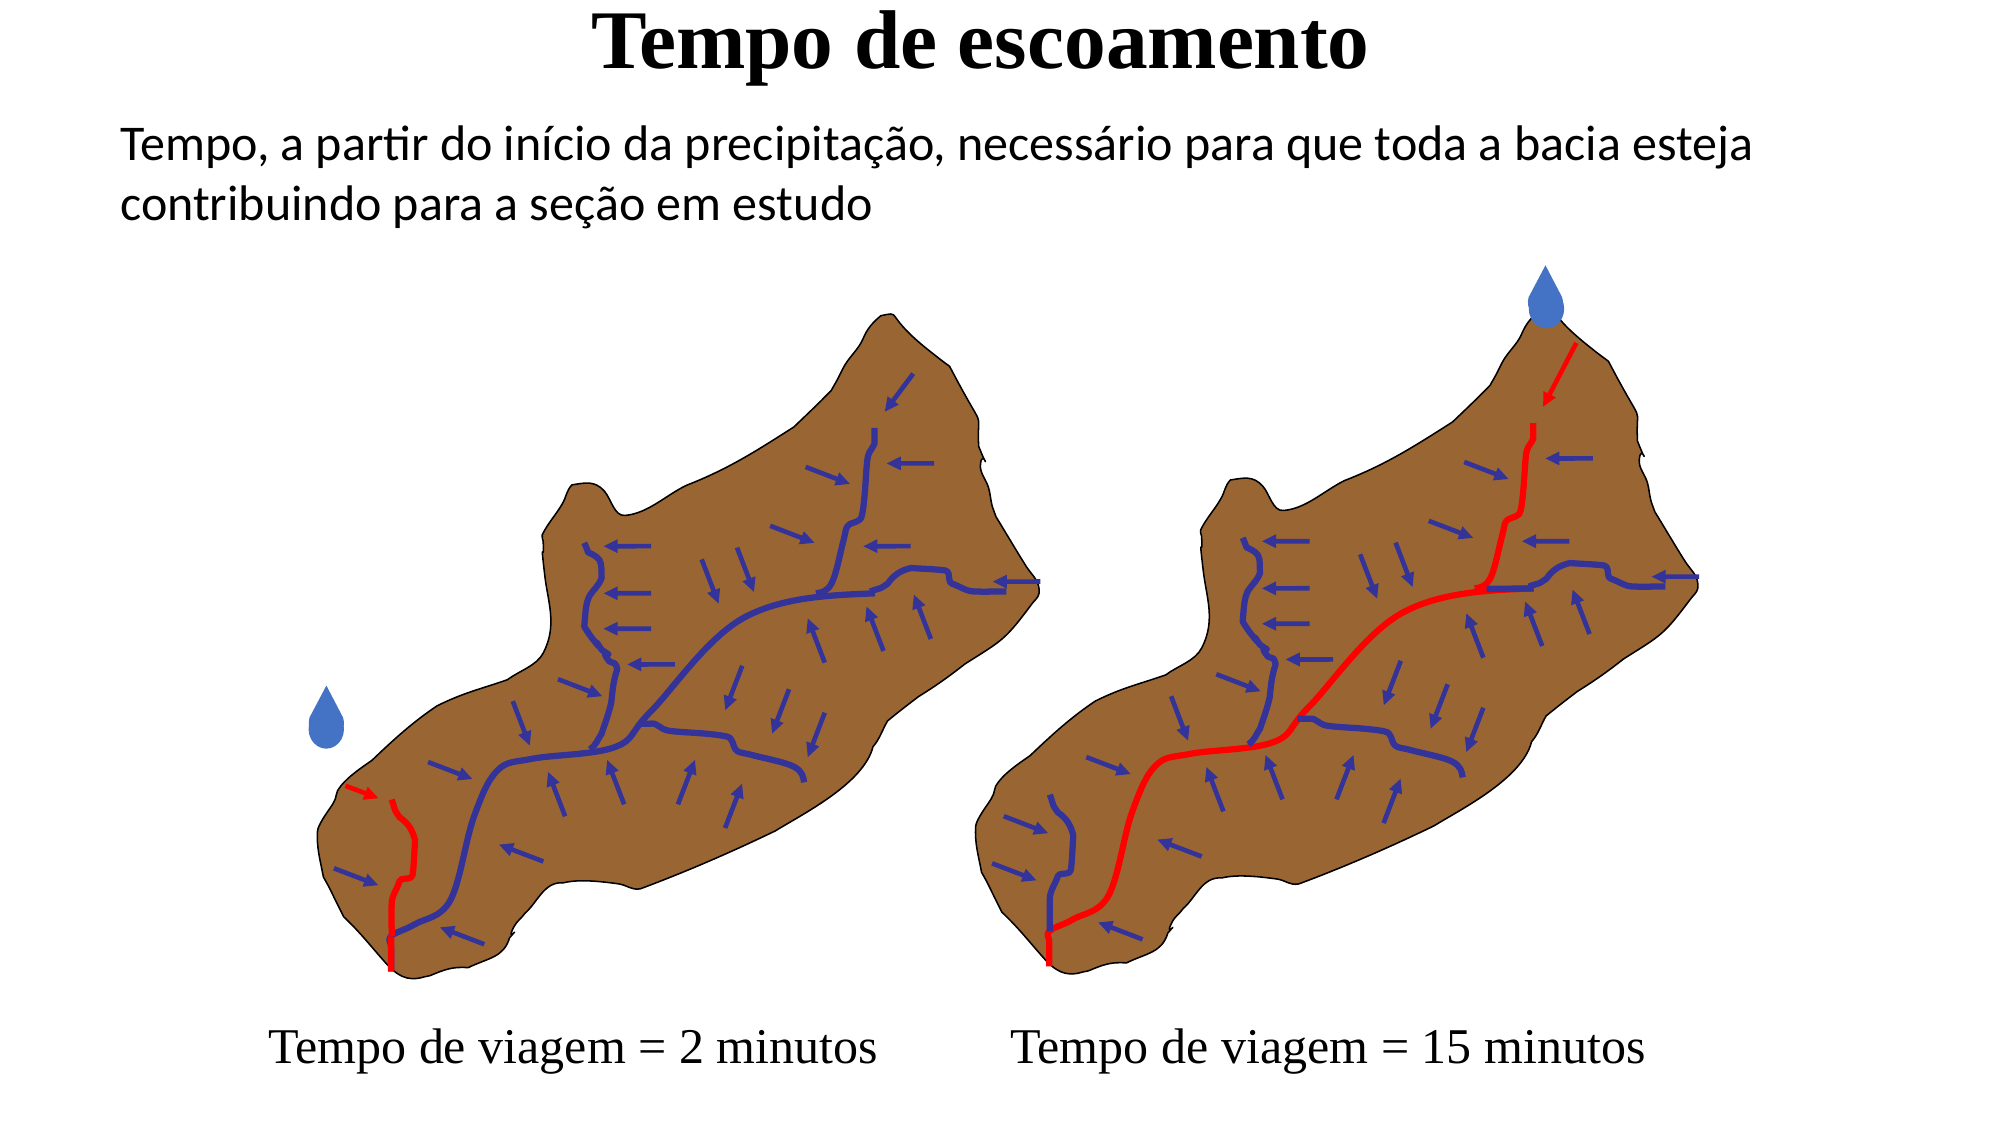

Tempo de escoamento
Tempo, a partir do início da precipitação, necessário para que toda a bacia esteja contribuindo para a seção em estudo

Tempo de viagem = 2 minutos
Tempo de viagem = 15 minutos